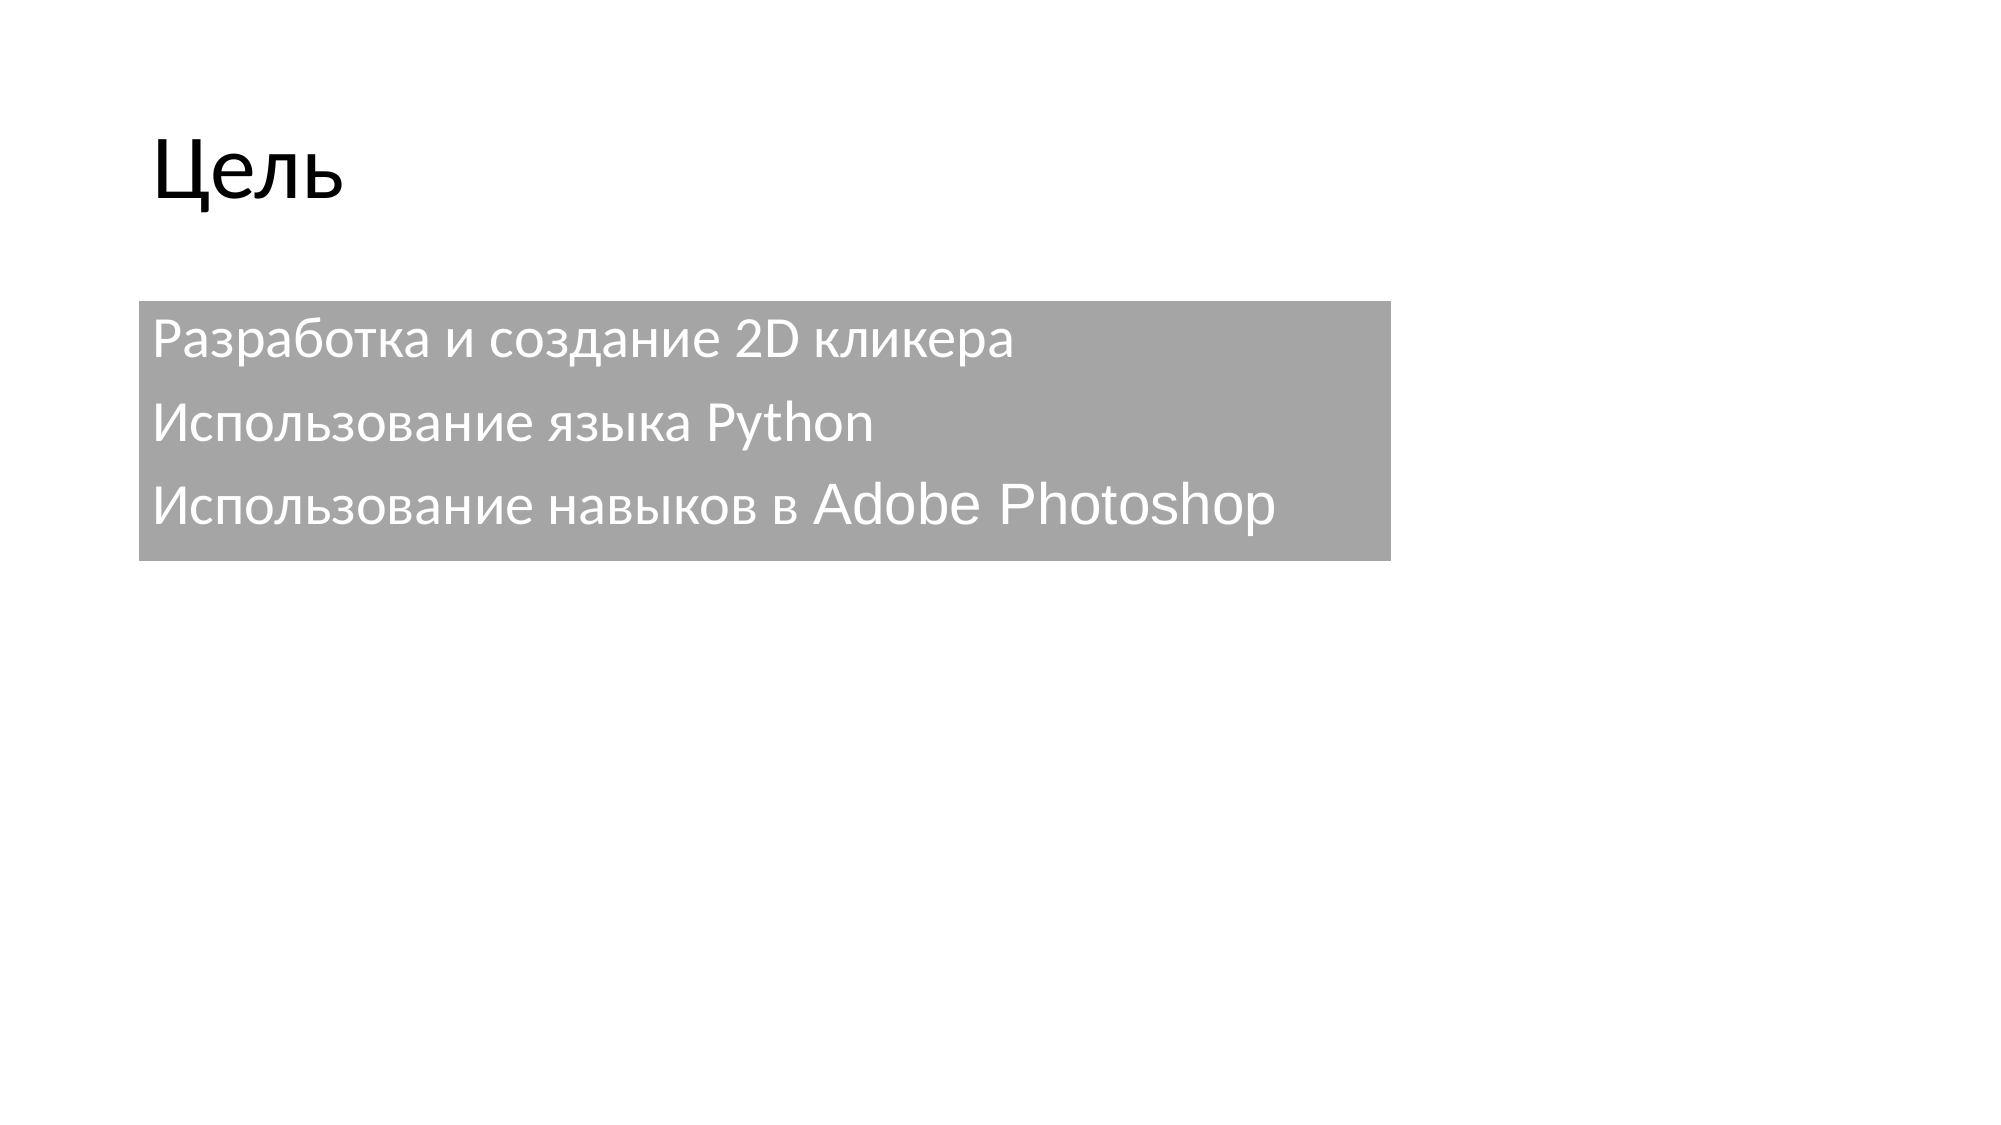

# Цель
Разработка и создание 2D кликера
Использование языка Python
Использование навыков в Adobe Photoshop